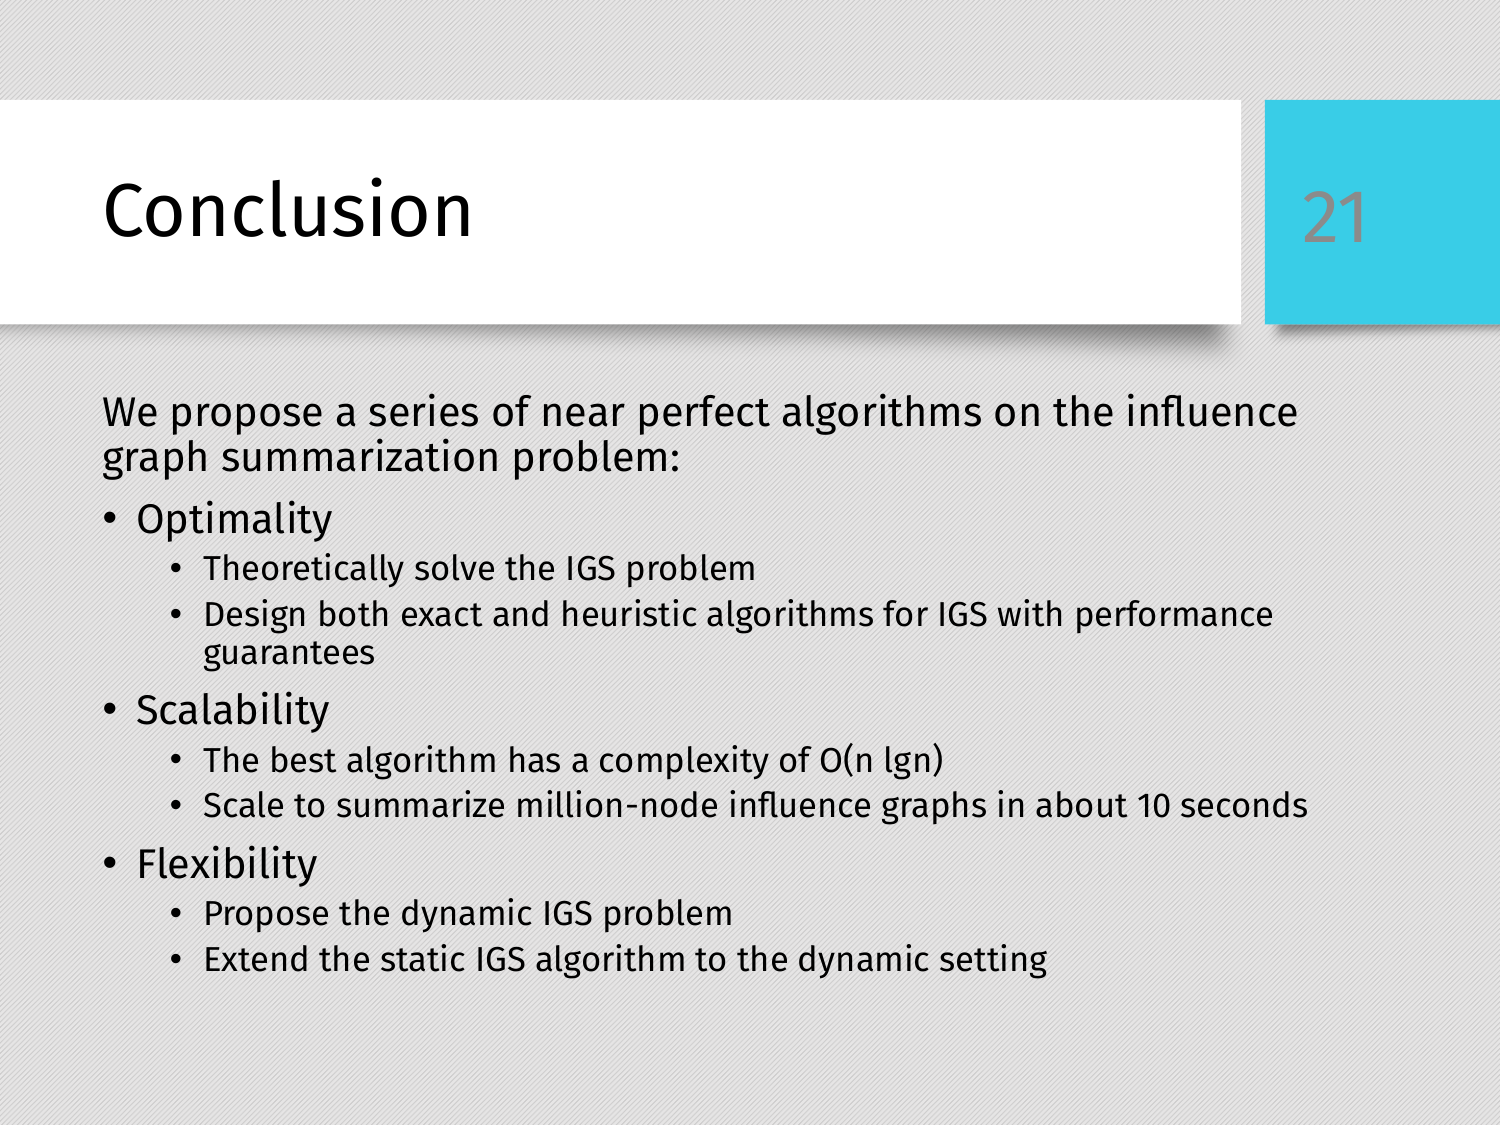

# Conclusion
21
We propose a series of near perfect algorithms on the influence graph summarization problem:
Optimality
Theoretically solve the IGS problem
Design both exact and heuristic algorithms for IGS with performance guarantees
Scalability
The best algorithm has a complexity of O(n lgn)
Scale to summarize million-node influence graphs in about 10 seconds
Flexibility
Propose the dynamic IGS problem
Extend the static IGS algorithm to the dynamic setting